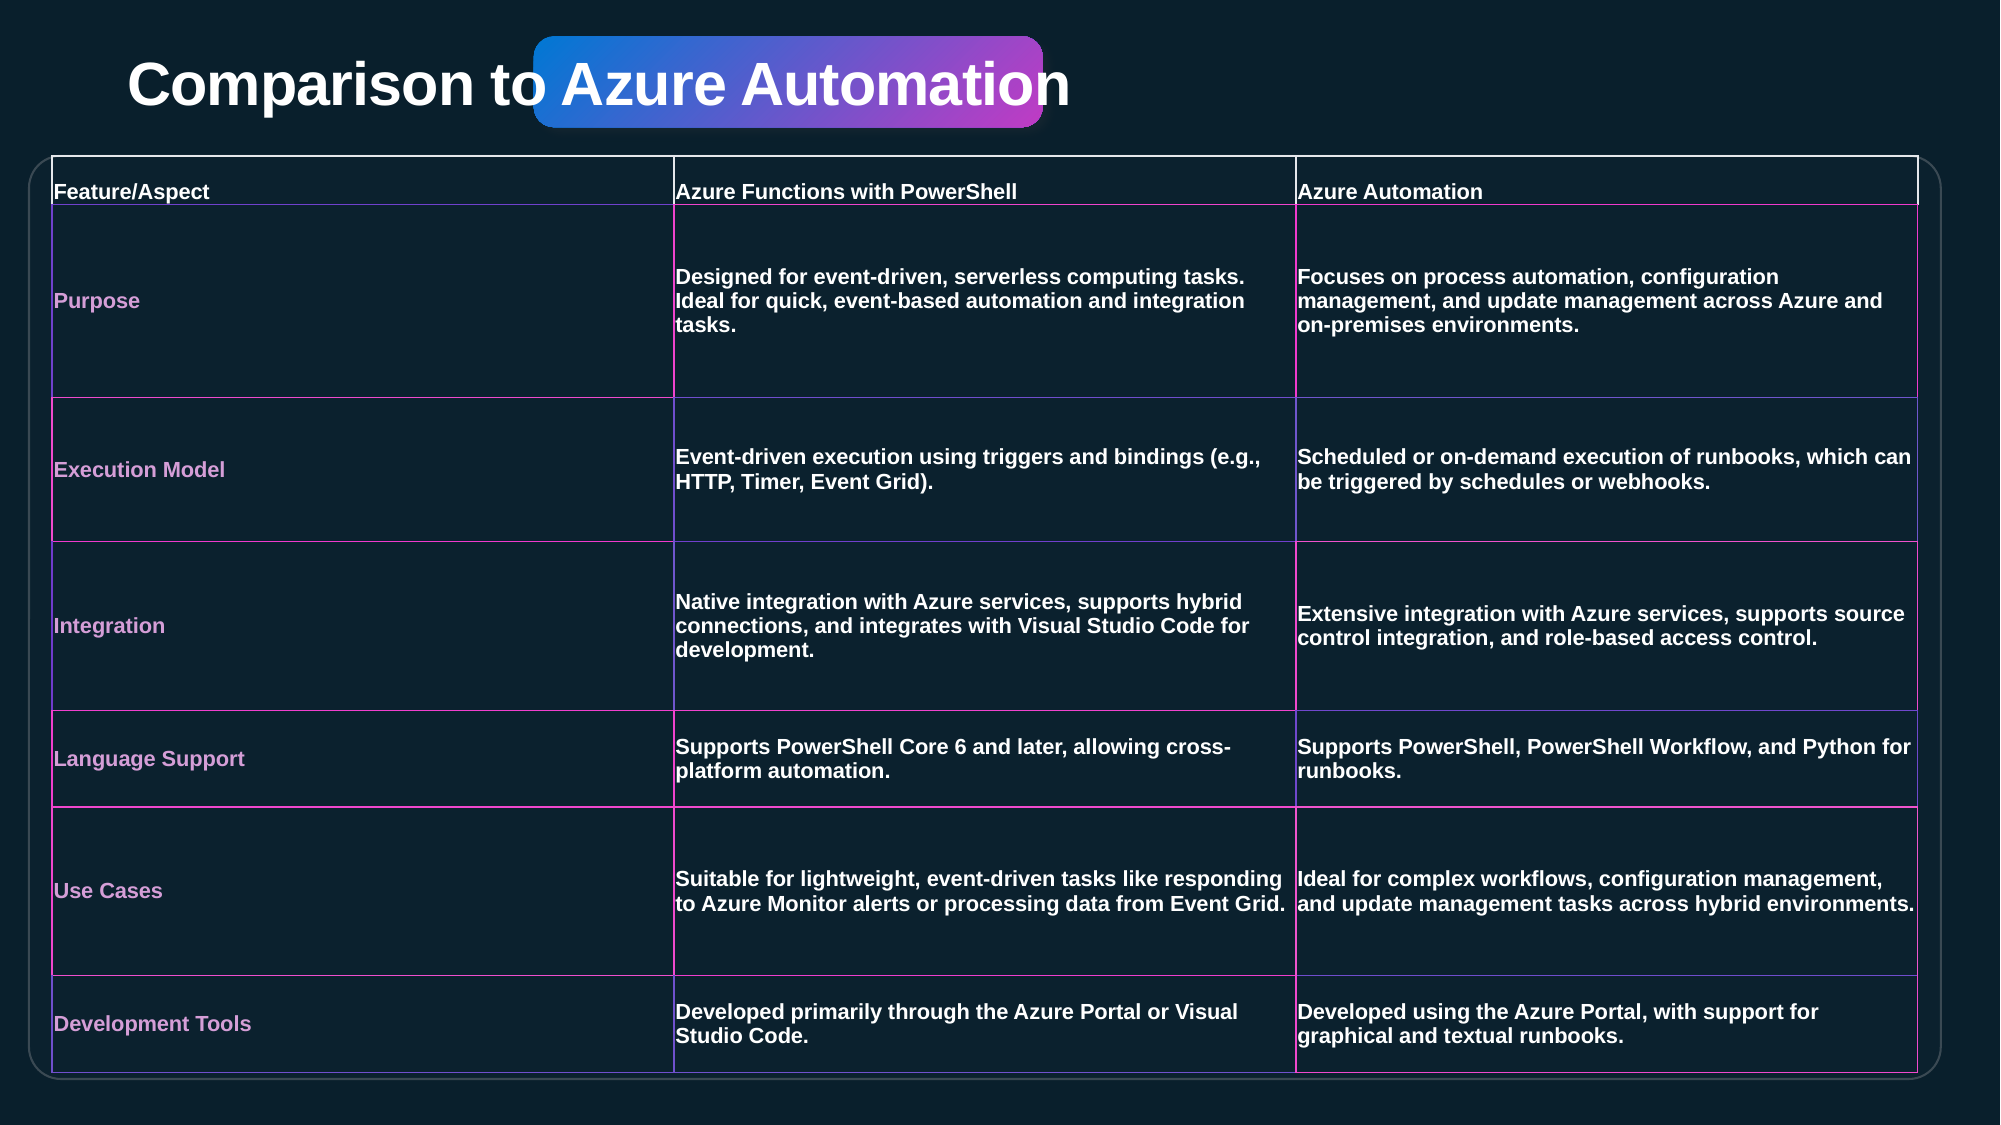

# Comparison to Azure Automation

| Feature/Aspect | Azure Functions with PowerShell | Azure Automation |
| --- | --- | --- |
| Purpose | Designed for event-driven, serverless computing tasks. Ideal for quick, event-based automation and integration tasks. | Focuses on process automation, configuration management, and update management across Azure and on-premises environments. |
| Execution Model | Event-driven execution using triggers and bindings (e.g., HTTP, Timer, Event Grid). | Scheduled or on-demand execution of runbooks, which can be triggered by schedules or webhooks. |
| Integration | Native integration with Azure services, supports hybrid connections, and integrates with Visual Studio Code for development. | Extensive integration with Azure services, supports source control integration, and role-based access control. |
| Language Support | Supports PowerShell Core 6 and later, allowing cross-platform automation. | Supports PowerShell, PowerShell Workflow, and Python for runbooks. |
| Use Cases | Suitable for lightweight, event-driven tasks like responding to Azure Monitor alerts or processing data from Event Grid. | Ideal for complex workflows, configuration management, and update management tasks across hybrid environments. |
| Development Tools | Developed primarily through the Azure Portal or Visual Studio Code. | Developed using the Azure Portal, with support for graphical and textual runbooks. |